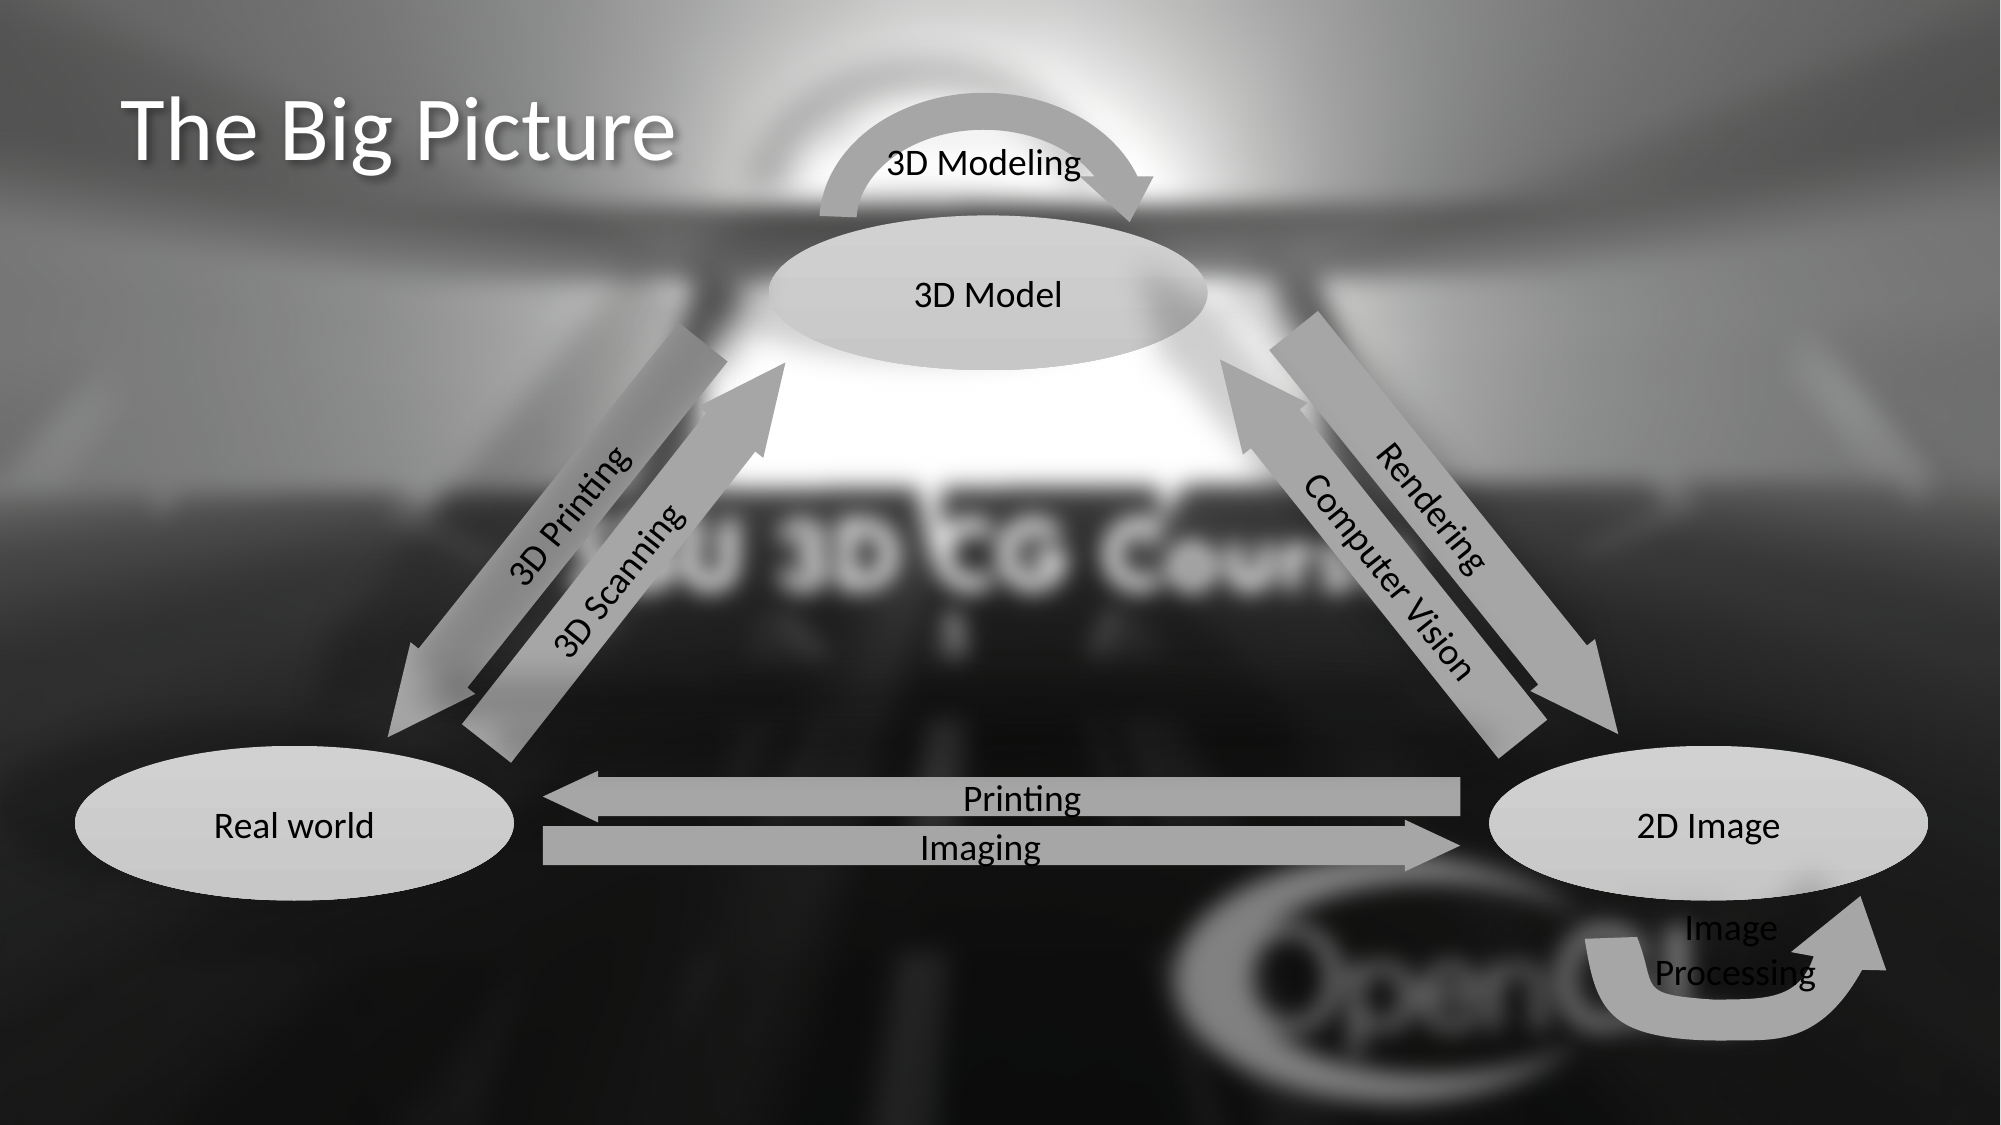

3D Modeling
3D Model
Rendering
3D Printing
Computer Vision
3D Scanning
Imaging
Printing
Real world
2D Image
Image
Processing
The Big Picture